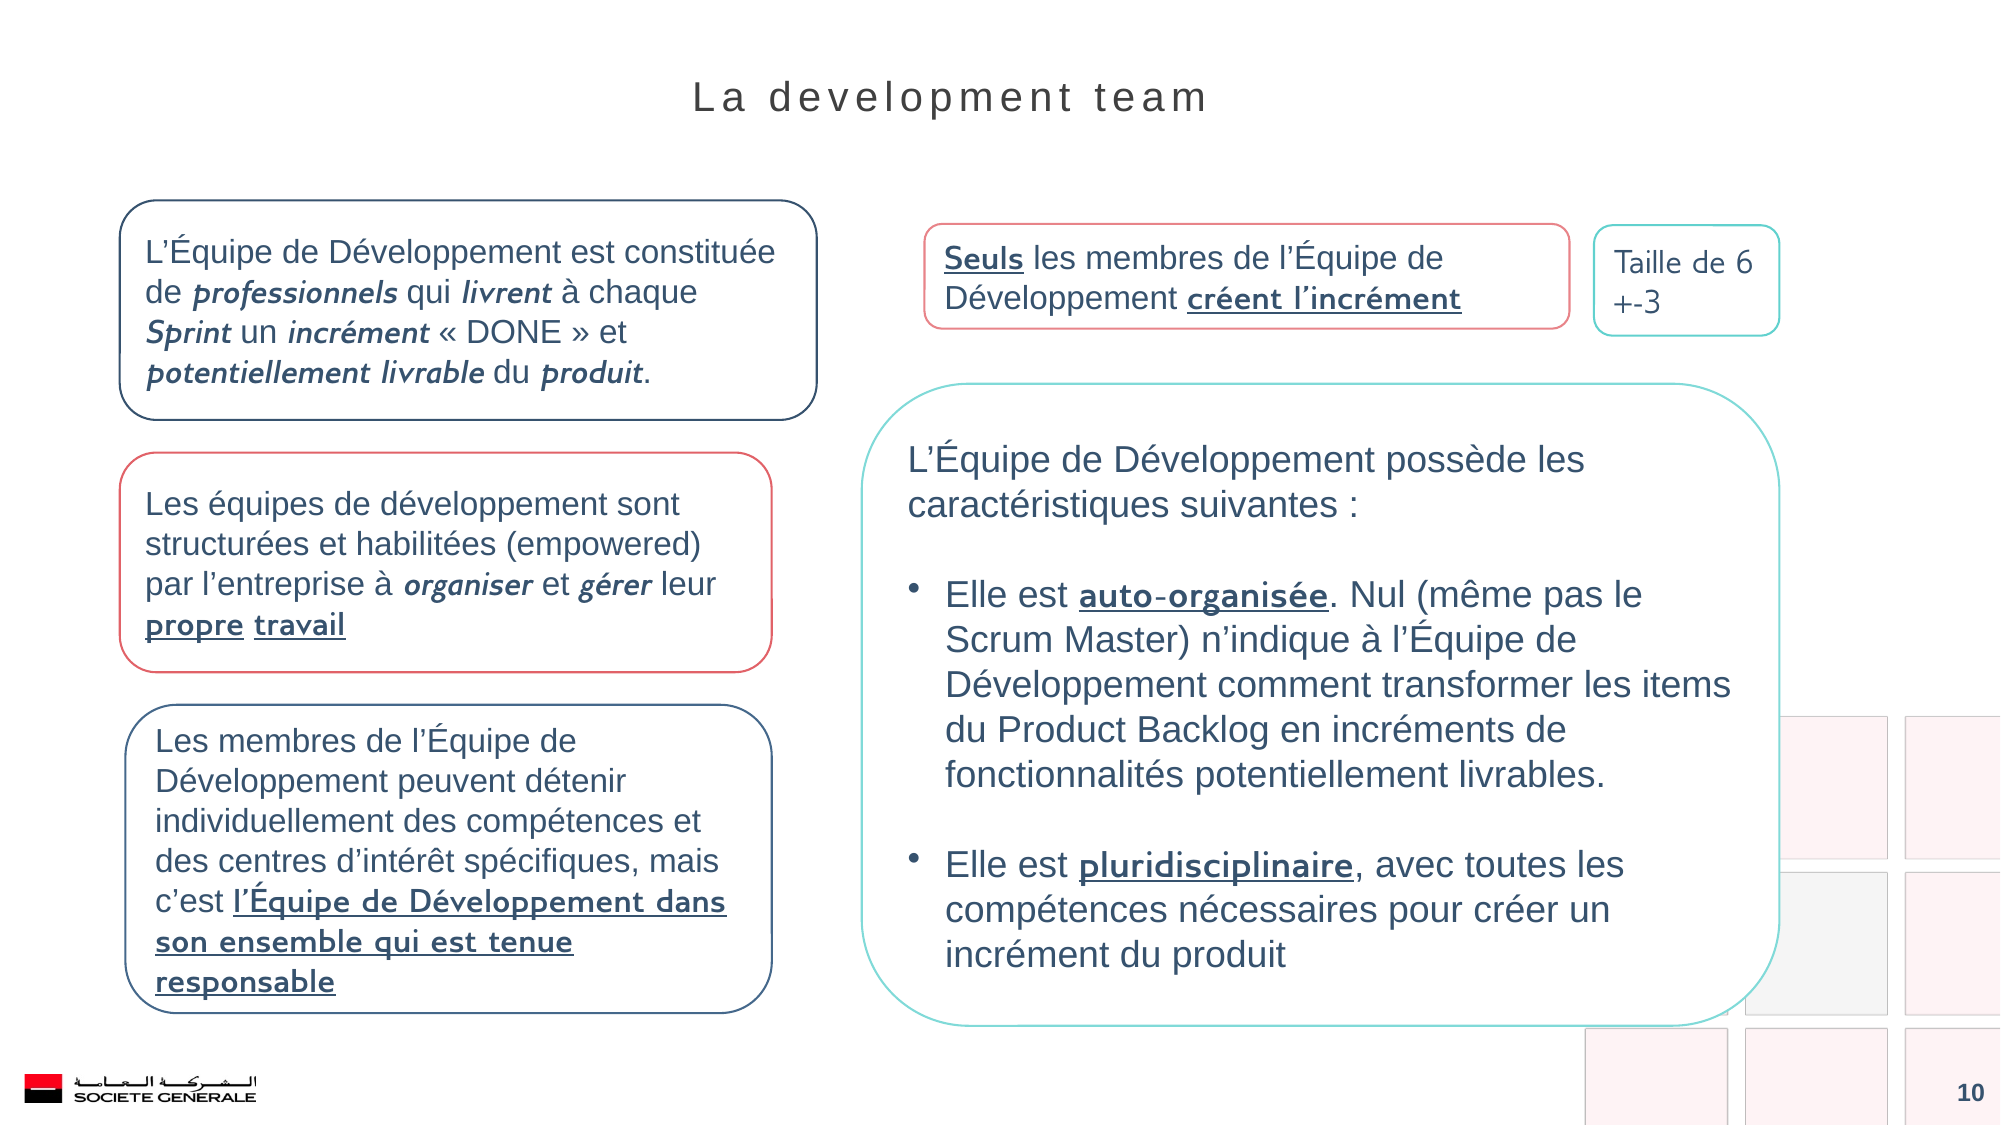

La development team

L’Équipe de Développement est constituée de professionnels qui livrent à chaque Sprint un incrément « DONE » et potentiellement livrable du produit.
Seuls les membres de l’Équipe de Développement créent l’incrément
Taille de 6 +-3
L’Équipe de Développement possède les caractéristiques suivantes :

Elle est auto-organisée. Nul (même pas le Scrum Master) n’indique à l’Équipe de Développement comment transformer les items du Product Backlog en incréments de fonctionnalités potentiellement livrables.

Elle est pluridisciplinaire, avec toutes les compétences nécessaires pour créer un incrément du produit
Les équipes de développement sont structurées et habilitées (empowered) par l’entreprise à organiser et gérer leur propre travail
Les membres de l’Équipe de Développement peuvent détenir individuellement des compétences et des centres d’intérêt spécifiques, mais c’est l’Équipe de Développement dans son ensemble qui est tenue responsable
10